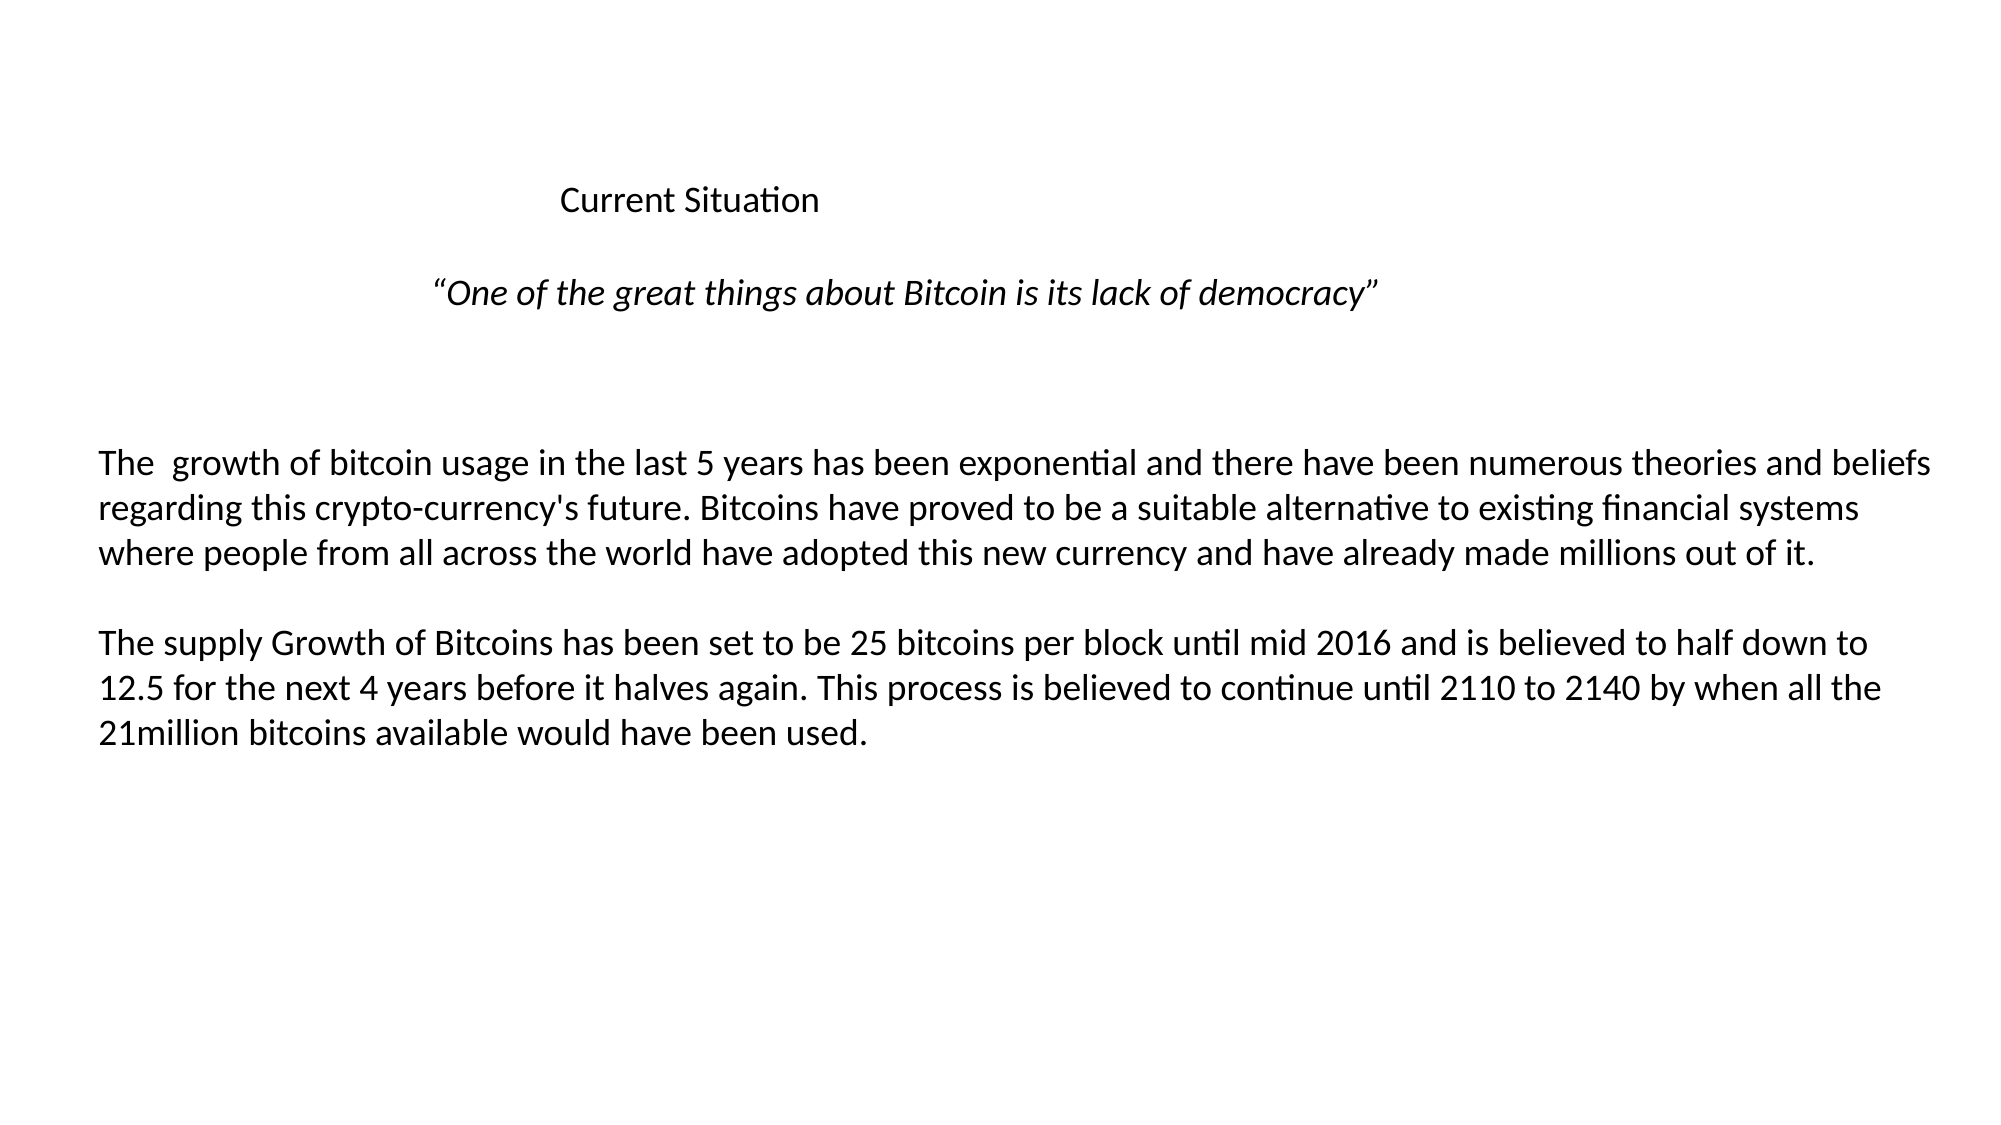

Current Situation
“One of the great things about Bitcoin is its lack of democracy”
The  growth of bitcoin usage in the last 5 years has been exponential and there have been numerous theories and beliefs regarding this crypto-currency's future. Bitcoins have proved to be a suitable alternative to existing financial systems where people from all across the world have adopted this new currency and have already made millions out of it.

The supply Growth of Bitcoins has been set to be 25 bitcoins per block until mid 2016 and is believed to half down to 12.5 for the next 4 years before it halves again. This process is believed to continue until 2110 to 2140 by when all the 21million bitcoins available would have been used.